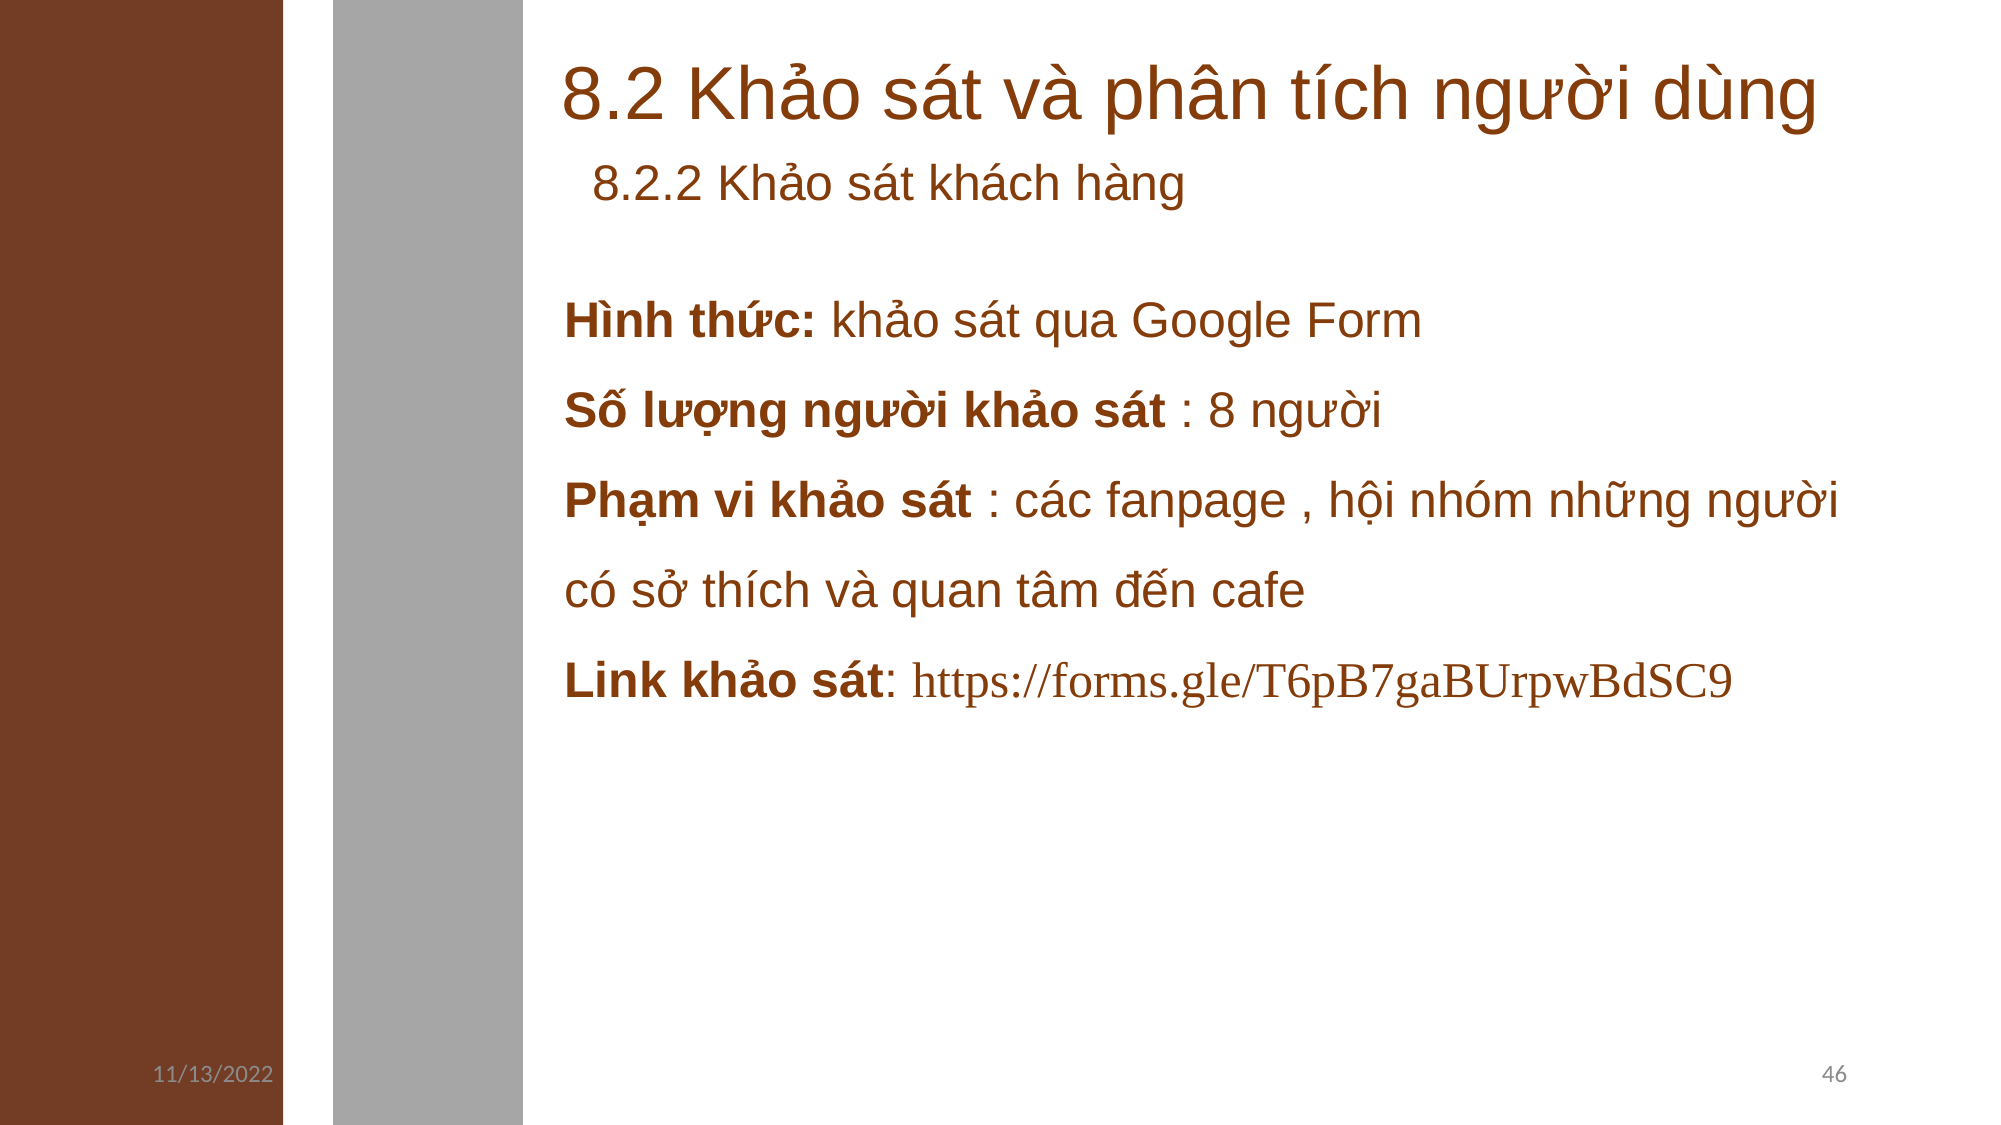

8.2 Khảo sát và phân tích người dùng
8.2.2 Khảo sát khách hàng
Hình thức: khảo sát qua Google Form
Số lượng người khảo sát : 8 người
Phạm vi khảo sát : các fanpage , hội nhóm những người có sở thích và quan tâm đến cafe
Link khảo sát: https://forms.gle/T6pB7gaBUrpwBdSC9
11/13/2022
46